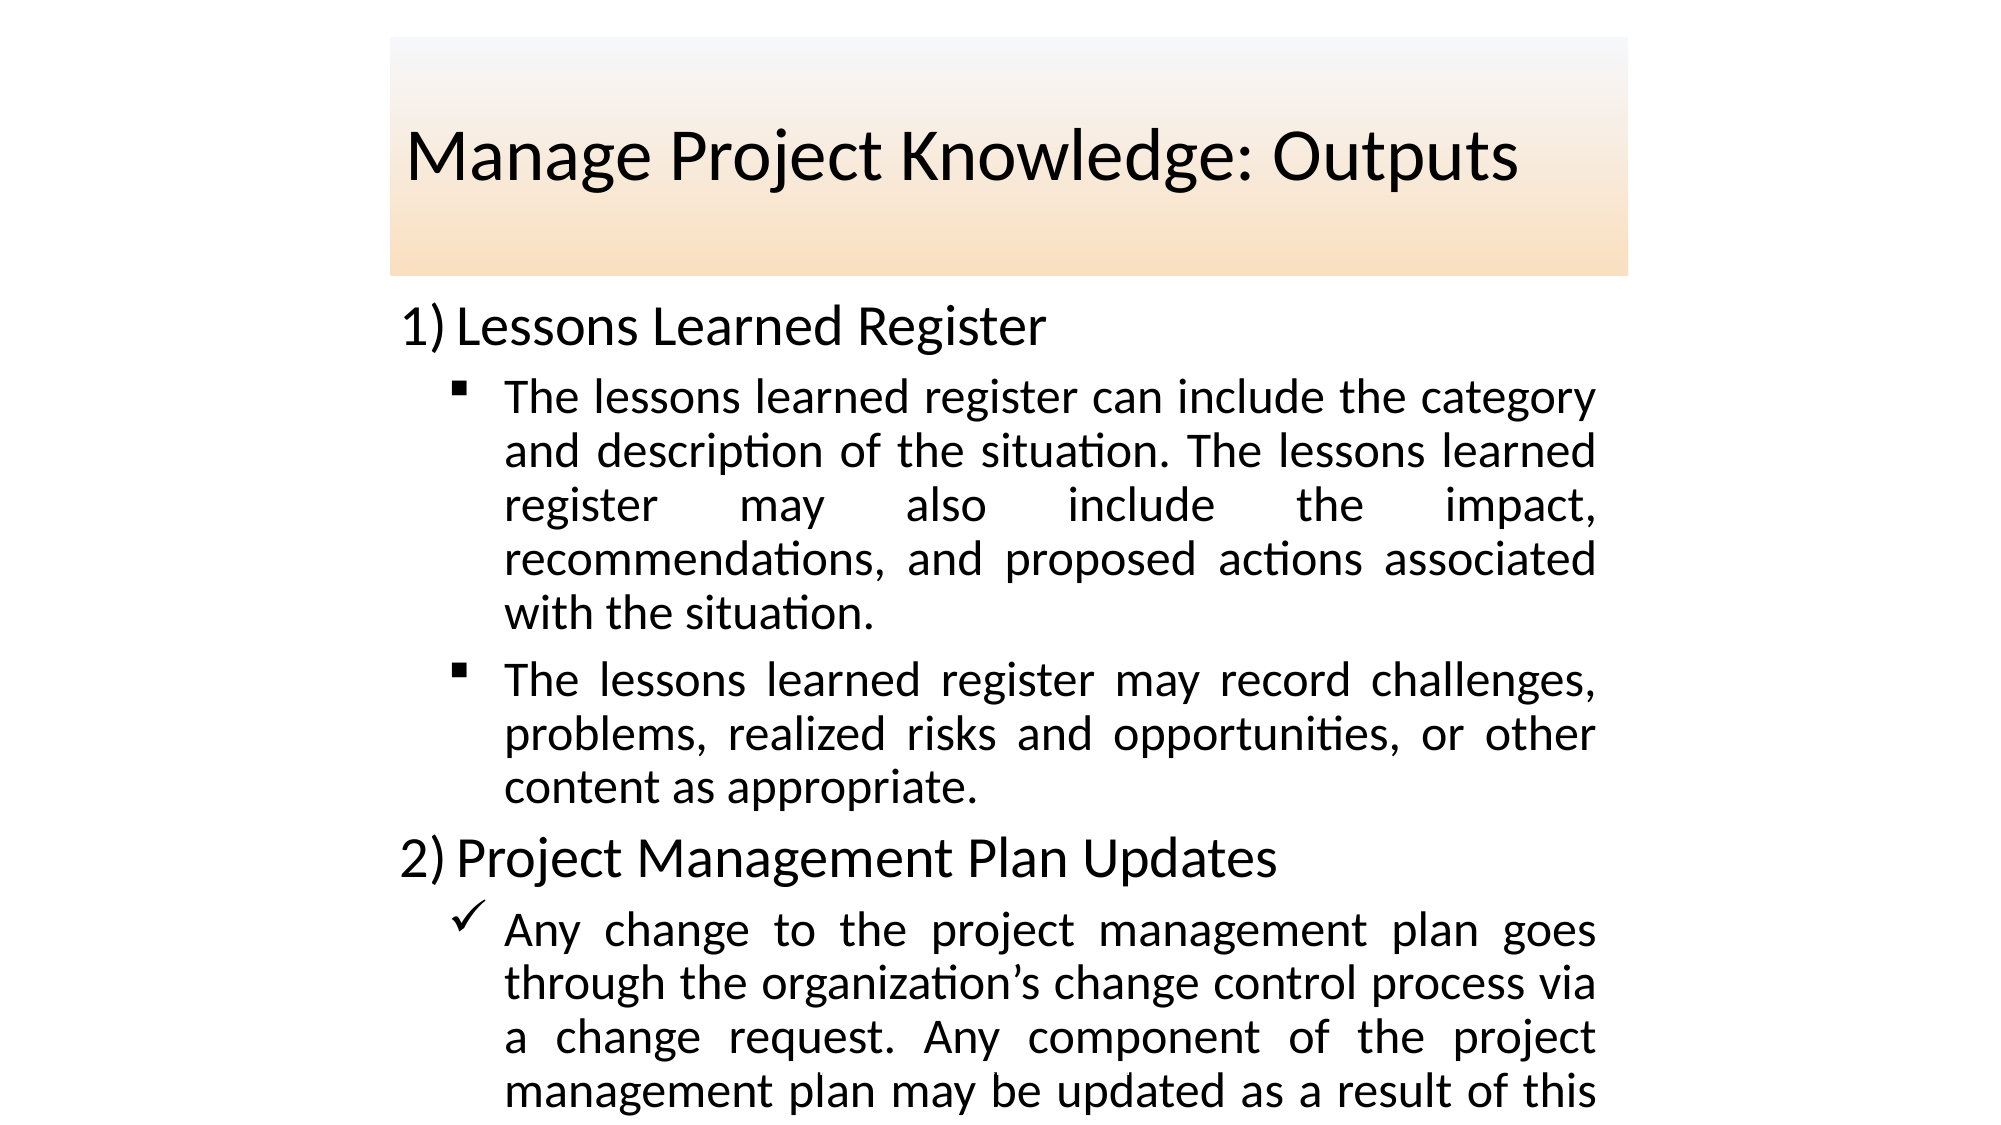

# Manage Project Knowledge: Outputs
Lessons Learned Register
The lessons learned register can include the category and description of the situation. The lessons learned register may also include the impact, recommendations, and proposed actions associated with the situation.
The lessons learned register may record challenges, problems, realized risks and opportunities, or other content as appropriate.
Project Management Plan Updates
Any change to the project management plan goes through the organization’s change control process via a change request. Any component of the project management plan may be updated as a result of this process
Organizational Process Assets Updates
Existing knowledge can also be added or embedded for the first time as a result of this process; for example, if an existing idea for a new procedure is piloted in the project and found to be successful.
The PMI Registered Education Provider logo is a registered mark of the Project Management Institute, Inc.